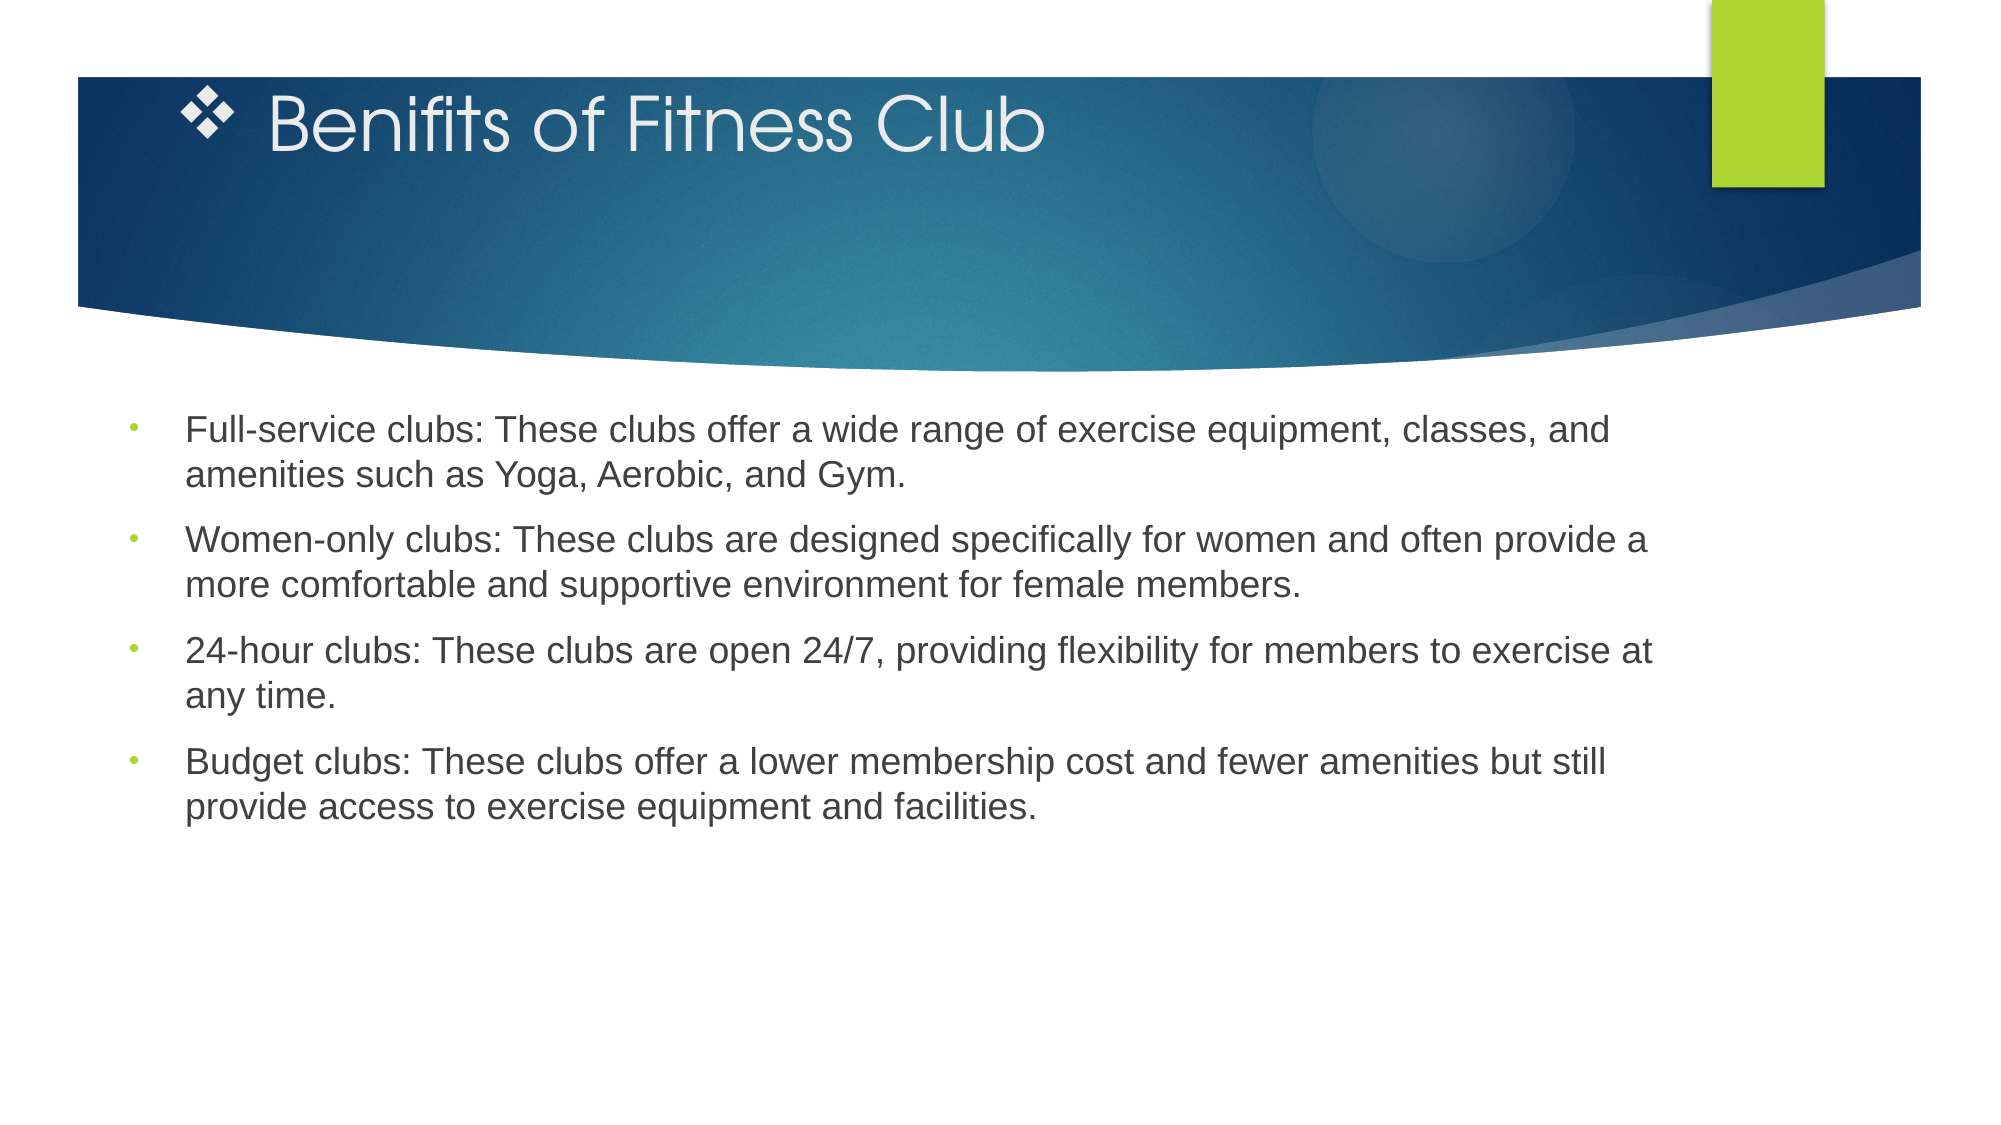

# Benifits of Fitness Club
Full-service clubs: These clubs offer a wide range of exercise equipment, classes, and amenities such as Yoga, Aerobic, and Gym.
Women-only clubs: These clubs are designed specifically for women and often provide a more comfortable and supportive environment for female members.
24-hour clubs: These clubs are open 24/7, providing flexibility for members to exercise at any time.
Budget clubs: These clubs offer a lower membership cost and fewer amenities but still provide access to exercise equipment and facilities.